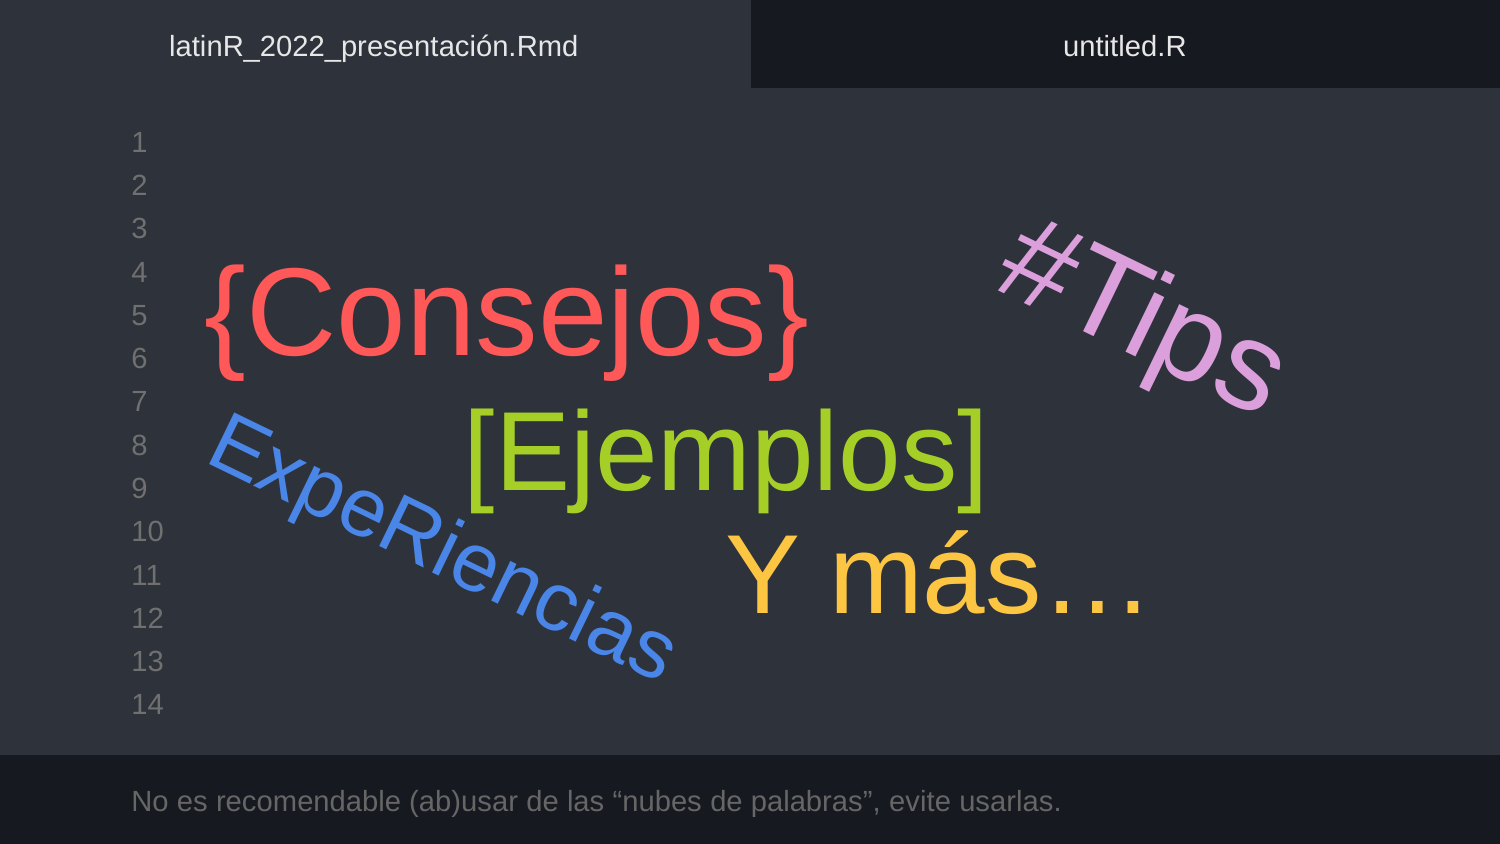

latinR_2022_presentación.Rmd
untitled.R
{Consejos}
#Tips
[Ejemplos]
Y más…
ExpeRiencias
No es recomendable (ab)usar de las “nubes de palabras”, evite usarlas.